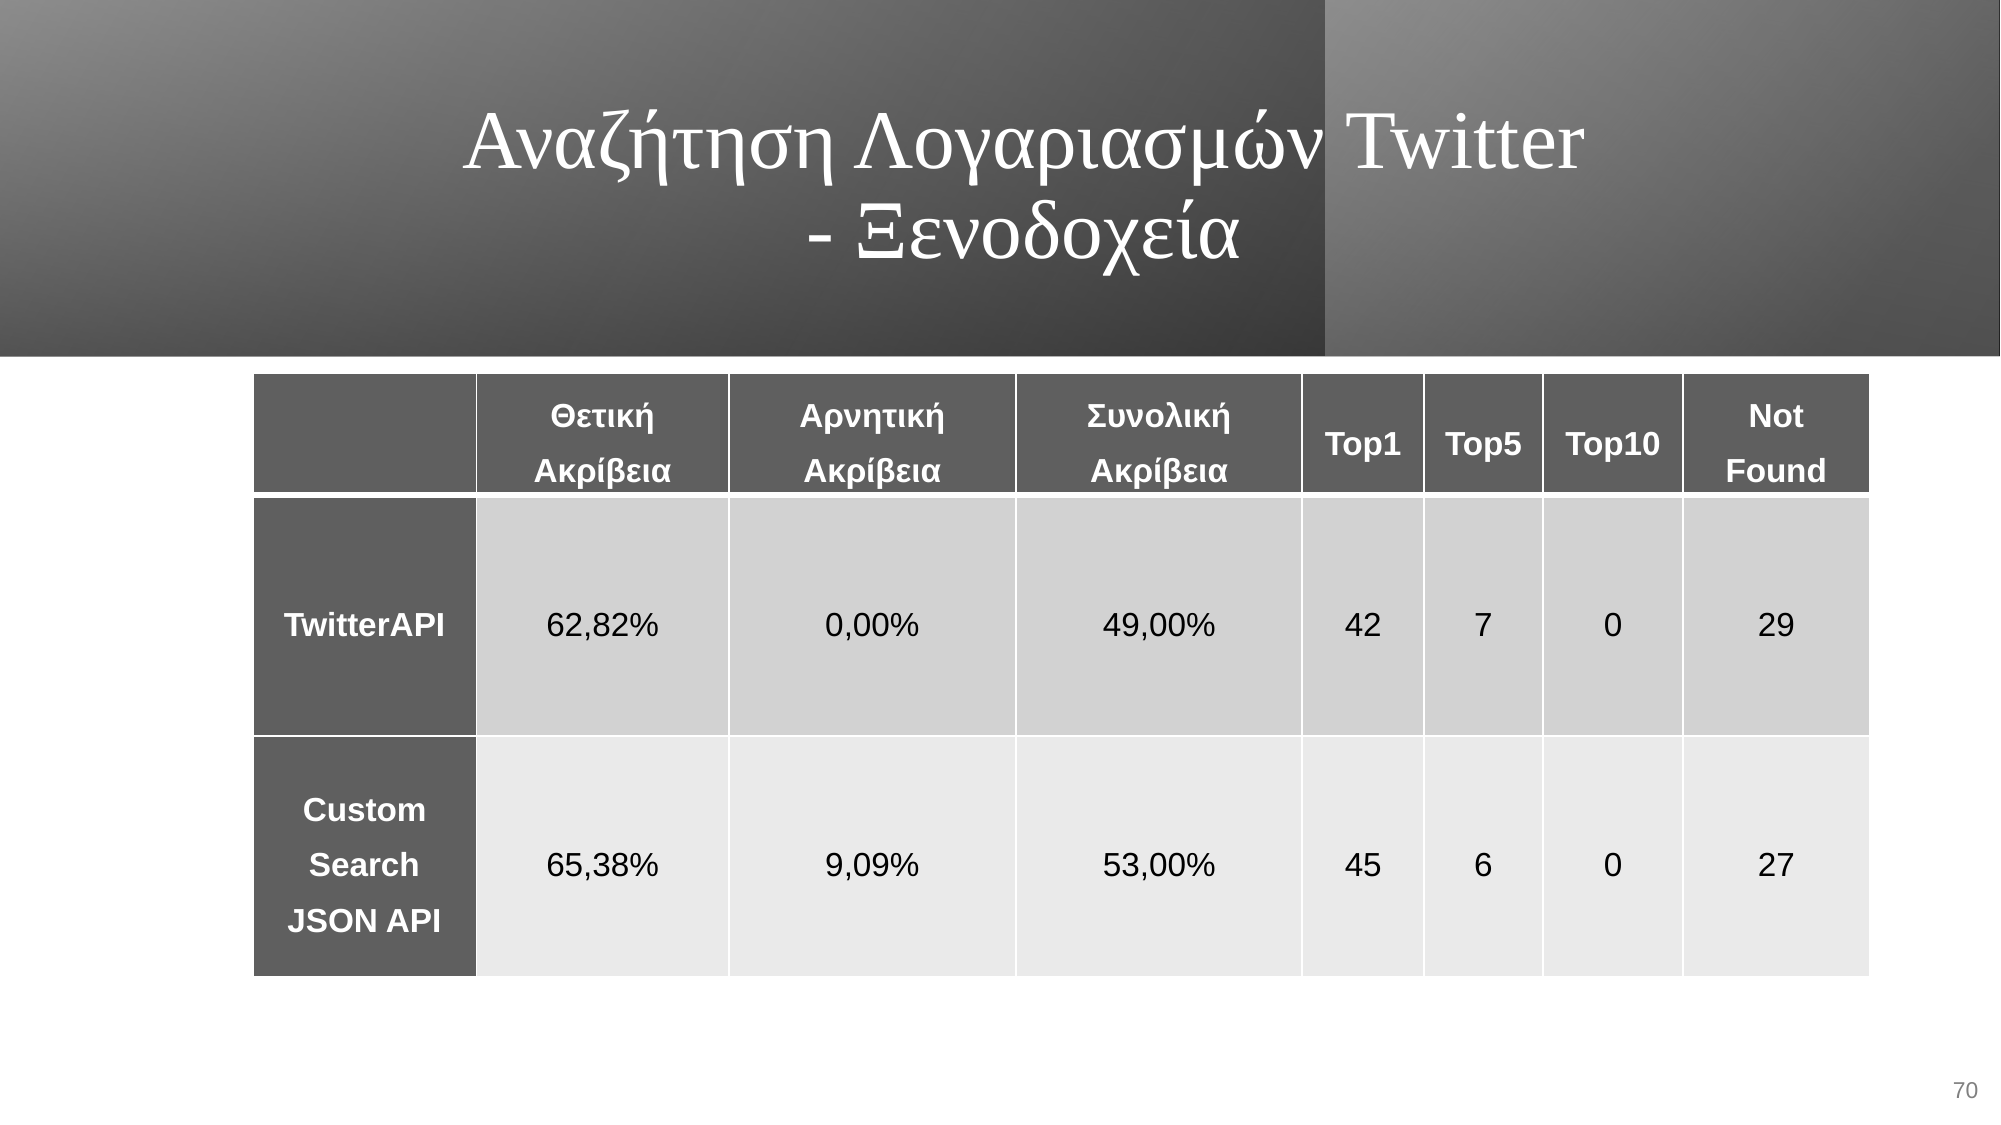

# Αναζήτηση Λογαριασμών Twitter - Ξενοδοχεία
|  | Θετική Ακρίβεια | Αρνητική Ακρίβεια | Συνολική Ακρίβεια | Top1 | Top5 | Top10 | Not Found |
| --- | --- | --- | --- | --- | --- | --- | --- |
| TwitterAPI | 62,82% | 0,00% | 49,00% | 42 | 7 | 0 | 29 |
| Custom Search JSON API | 65,38% | 9,09% | 53,00% | 45 | 6 | 0 | 27 |
70